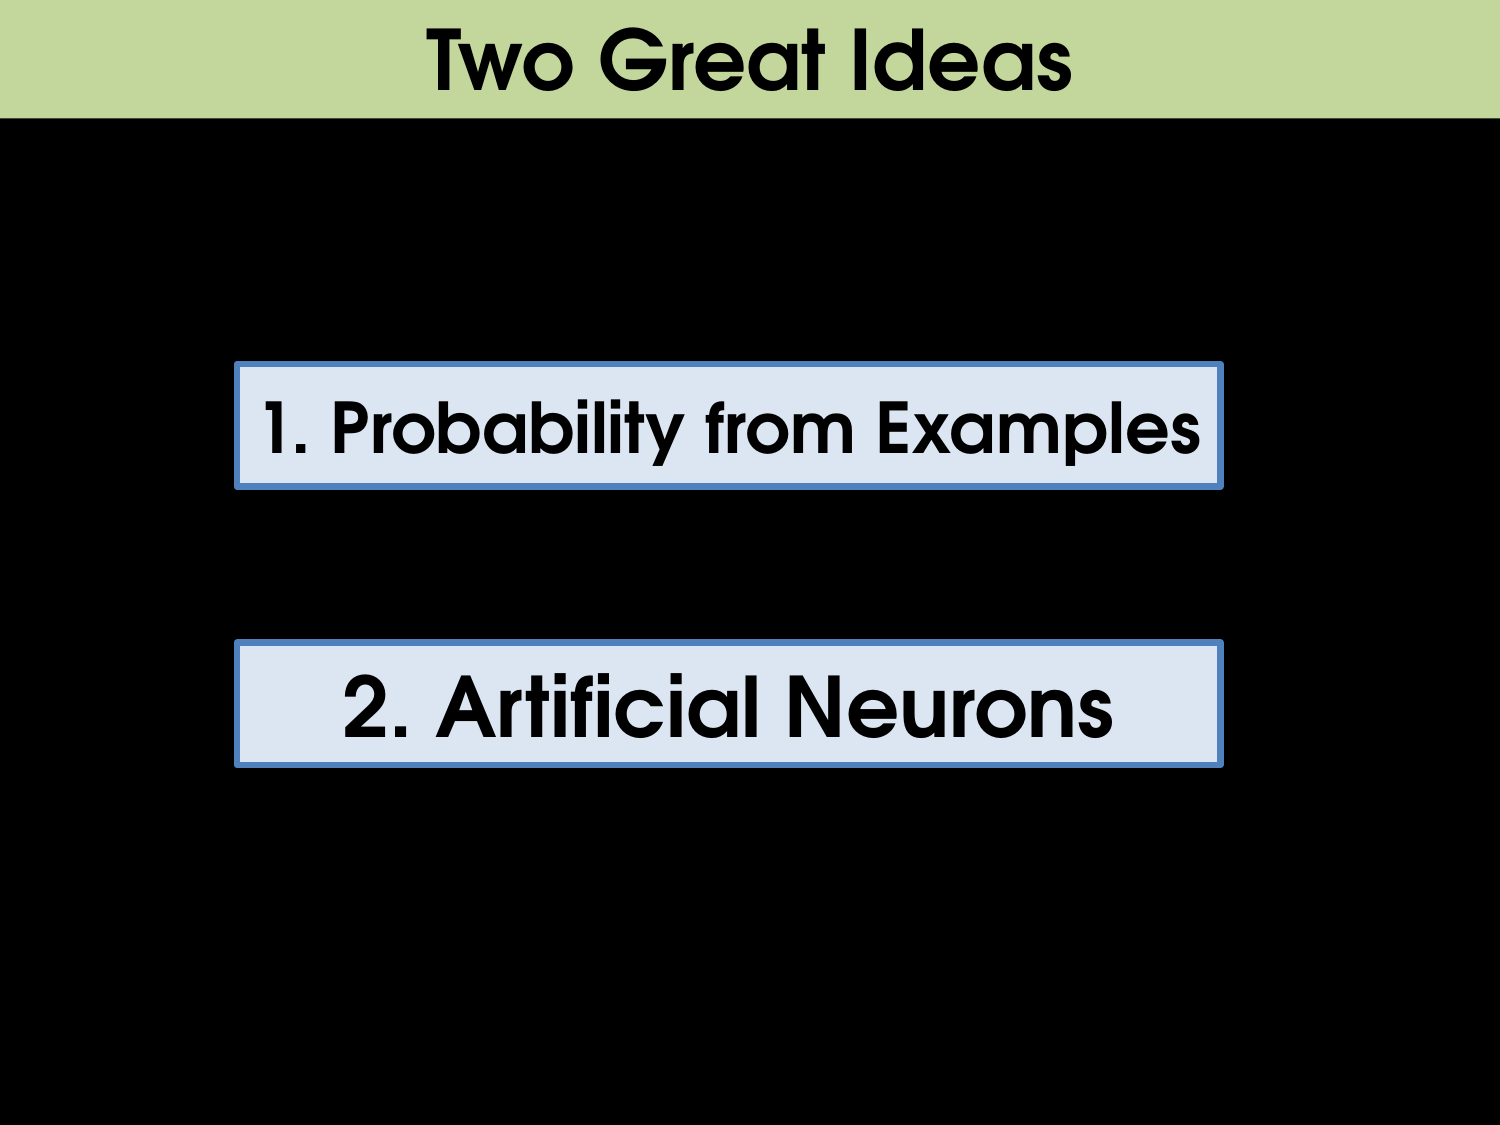

Two Great Ideas
1. Probability from Examples
2. Artificial Neurons